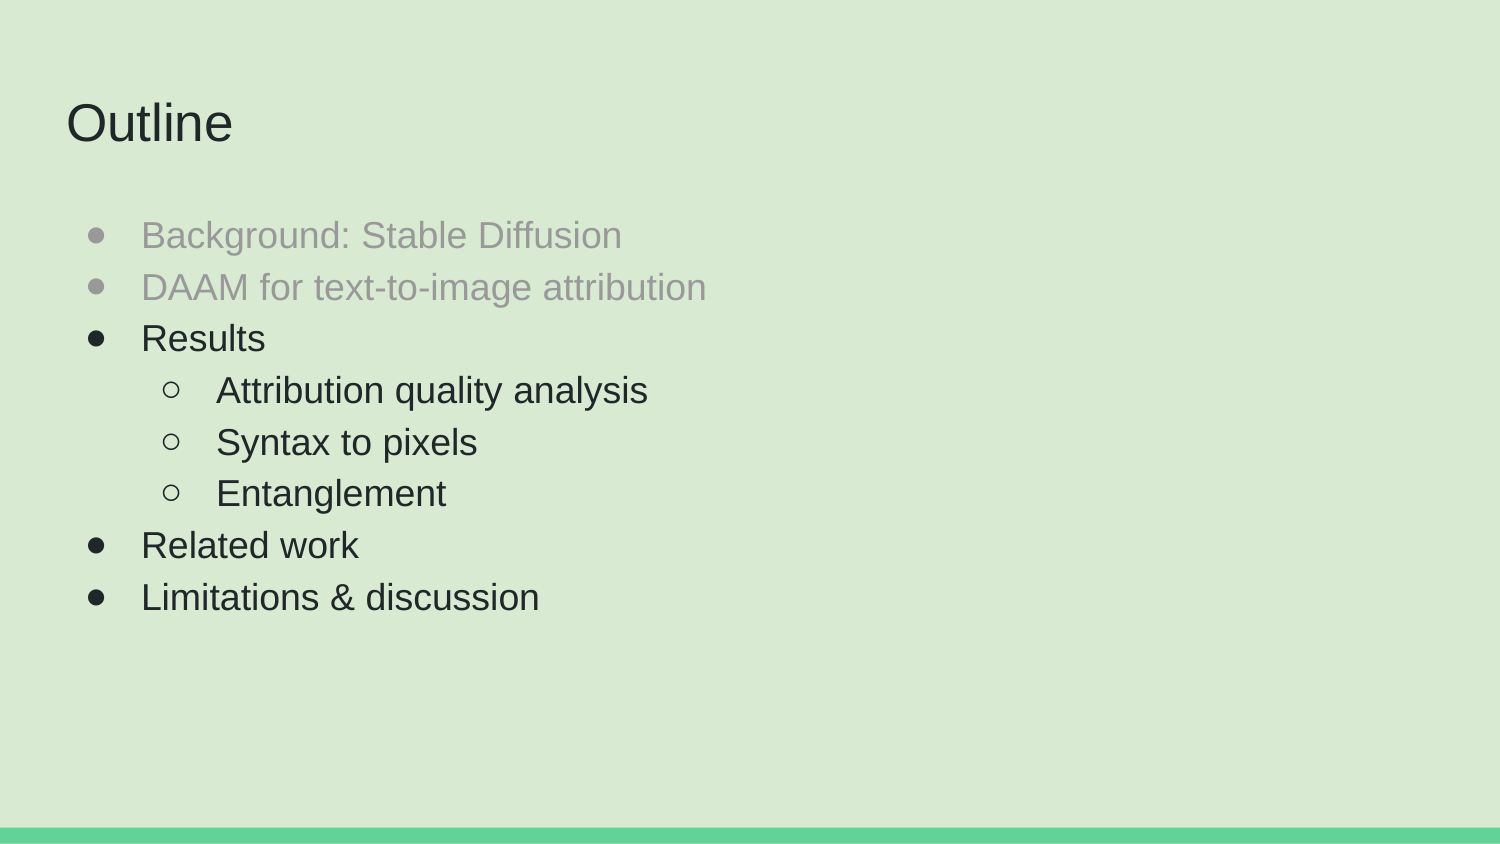

# Outline
Background: Stable Diffusion
DAAM for text-to-image attribution
Results
Attribution quality analysis
Syntax to pixels
Entanglement
Related work
Limitations & discussion